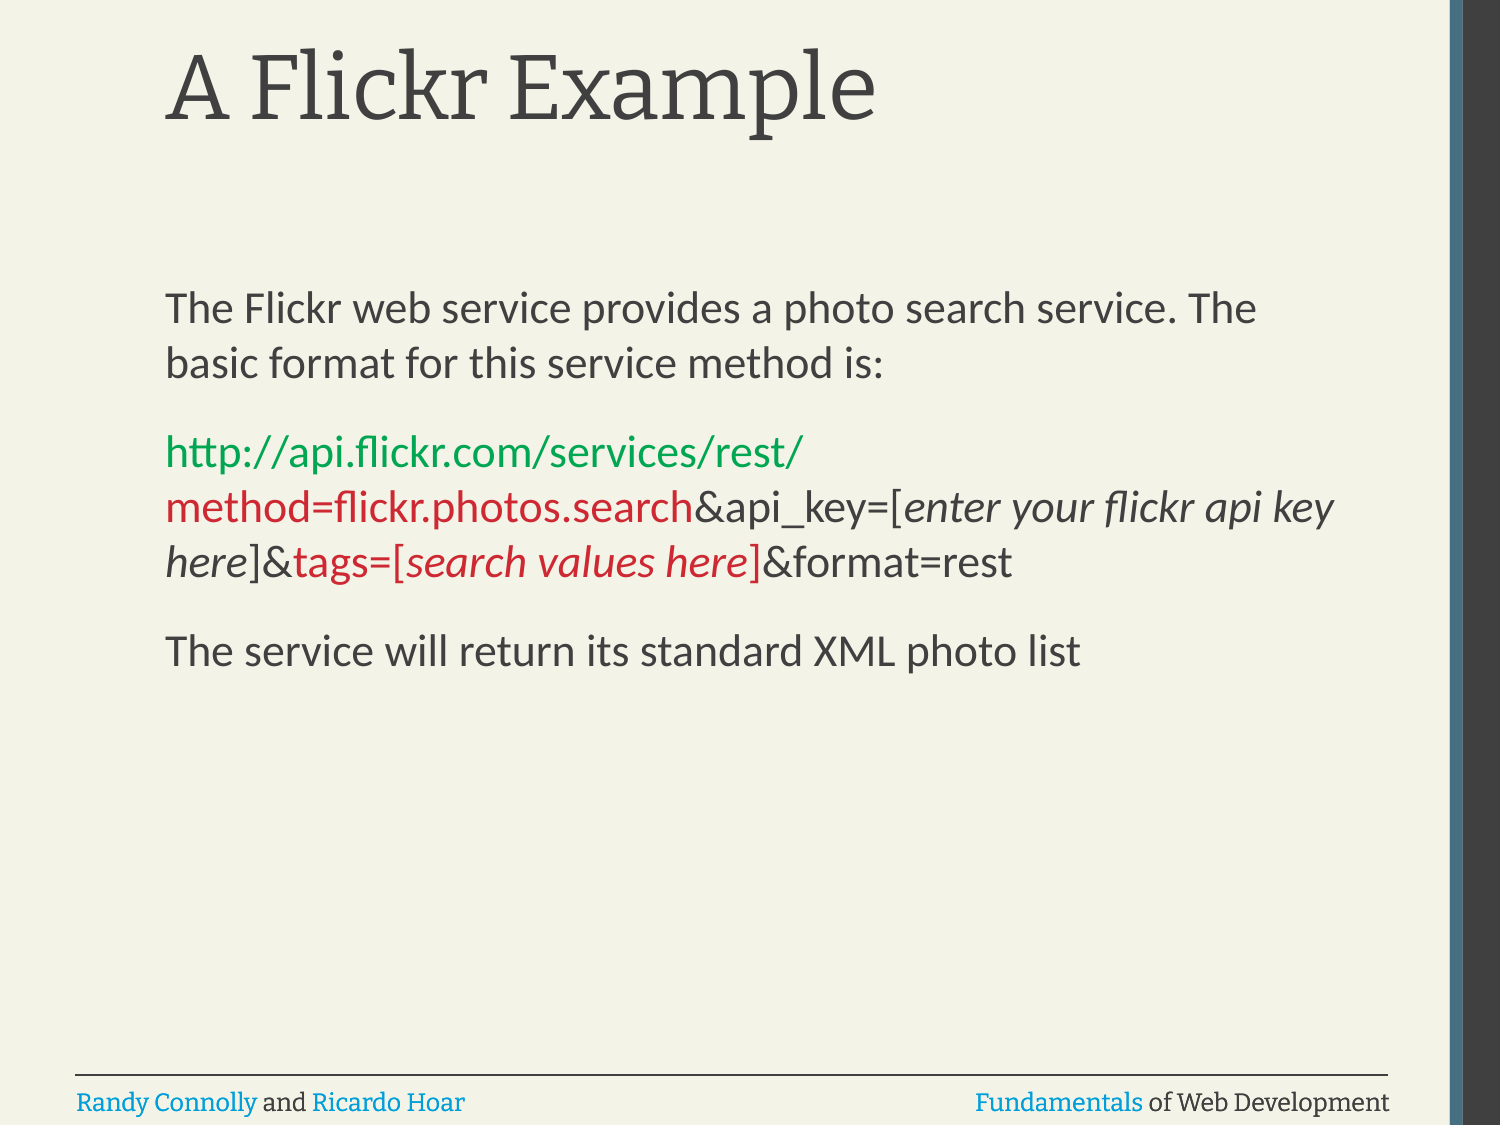

# A Flickr Example

The Flickr web service provides a photo search service. The basic format for this service method is:
http://api.flickr.com/services/rest/method=flickr.photos.search&api_key=[enter your flickr api key here]&tags=[search values here]&format=rest
The service will return its standard XML photo list